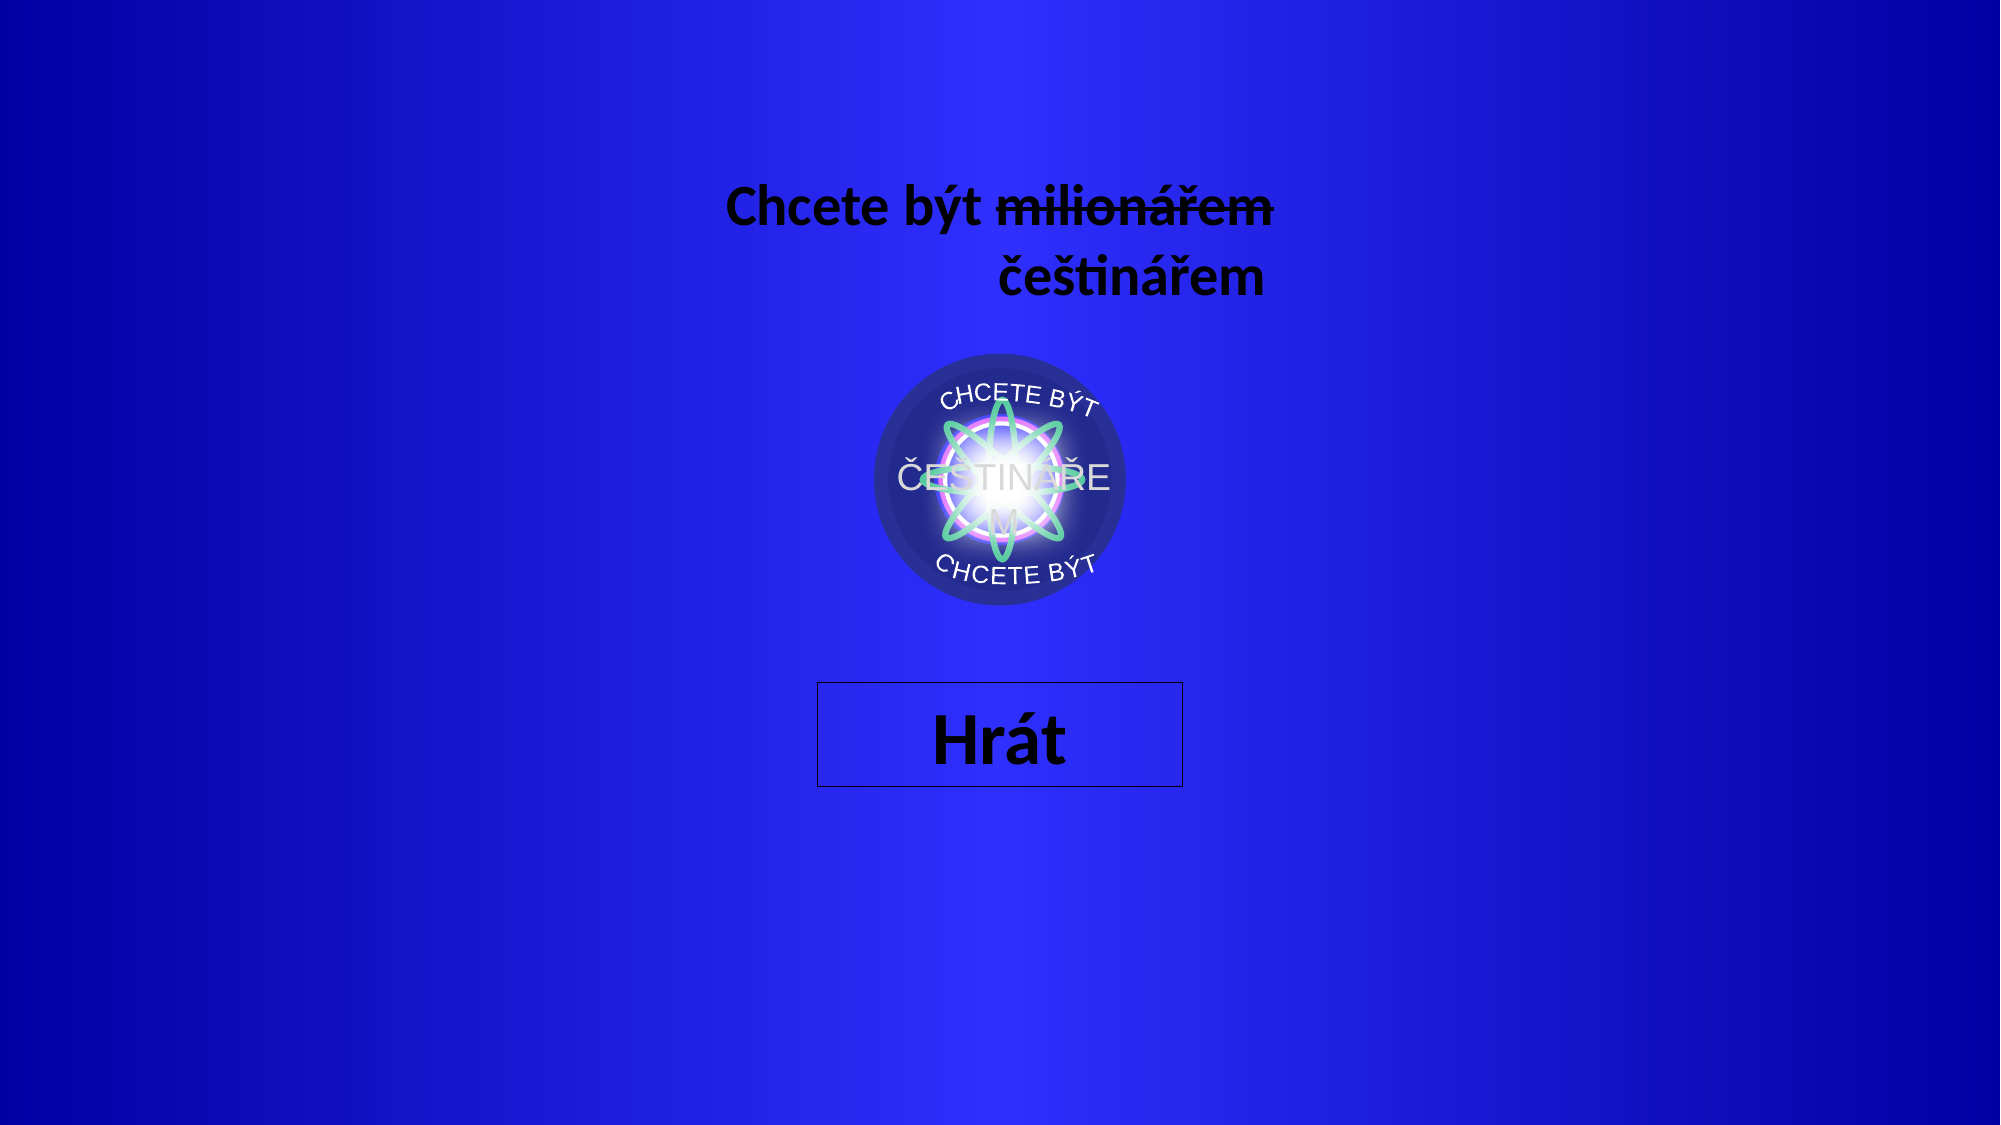

Chcete být milionářem
                    češtinářem

CHCETE BÝT

ČEŠTINÁŘEM

CHCETE BÝT
Hrát